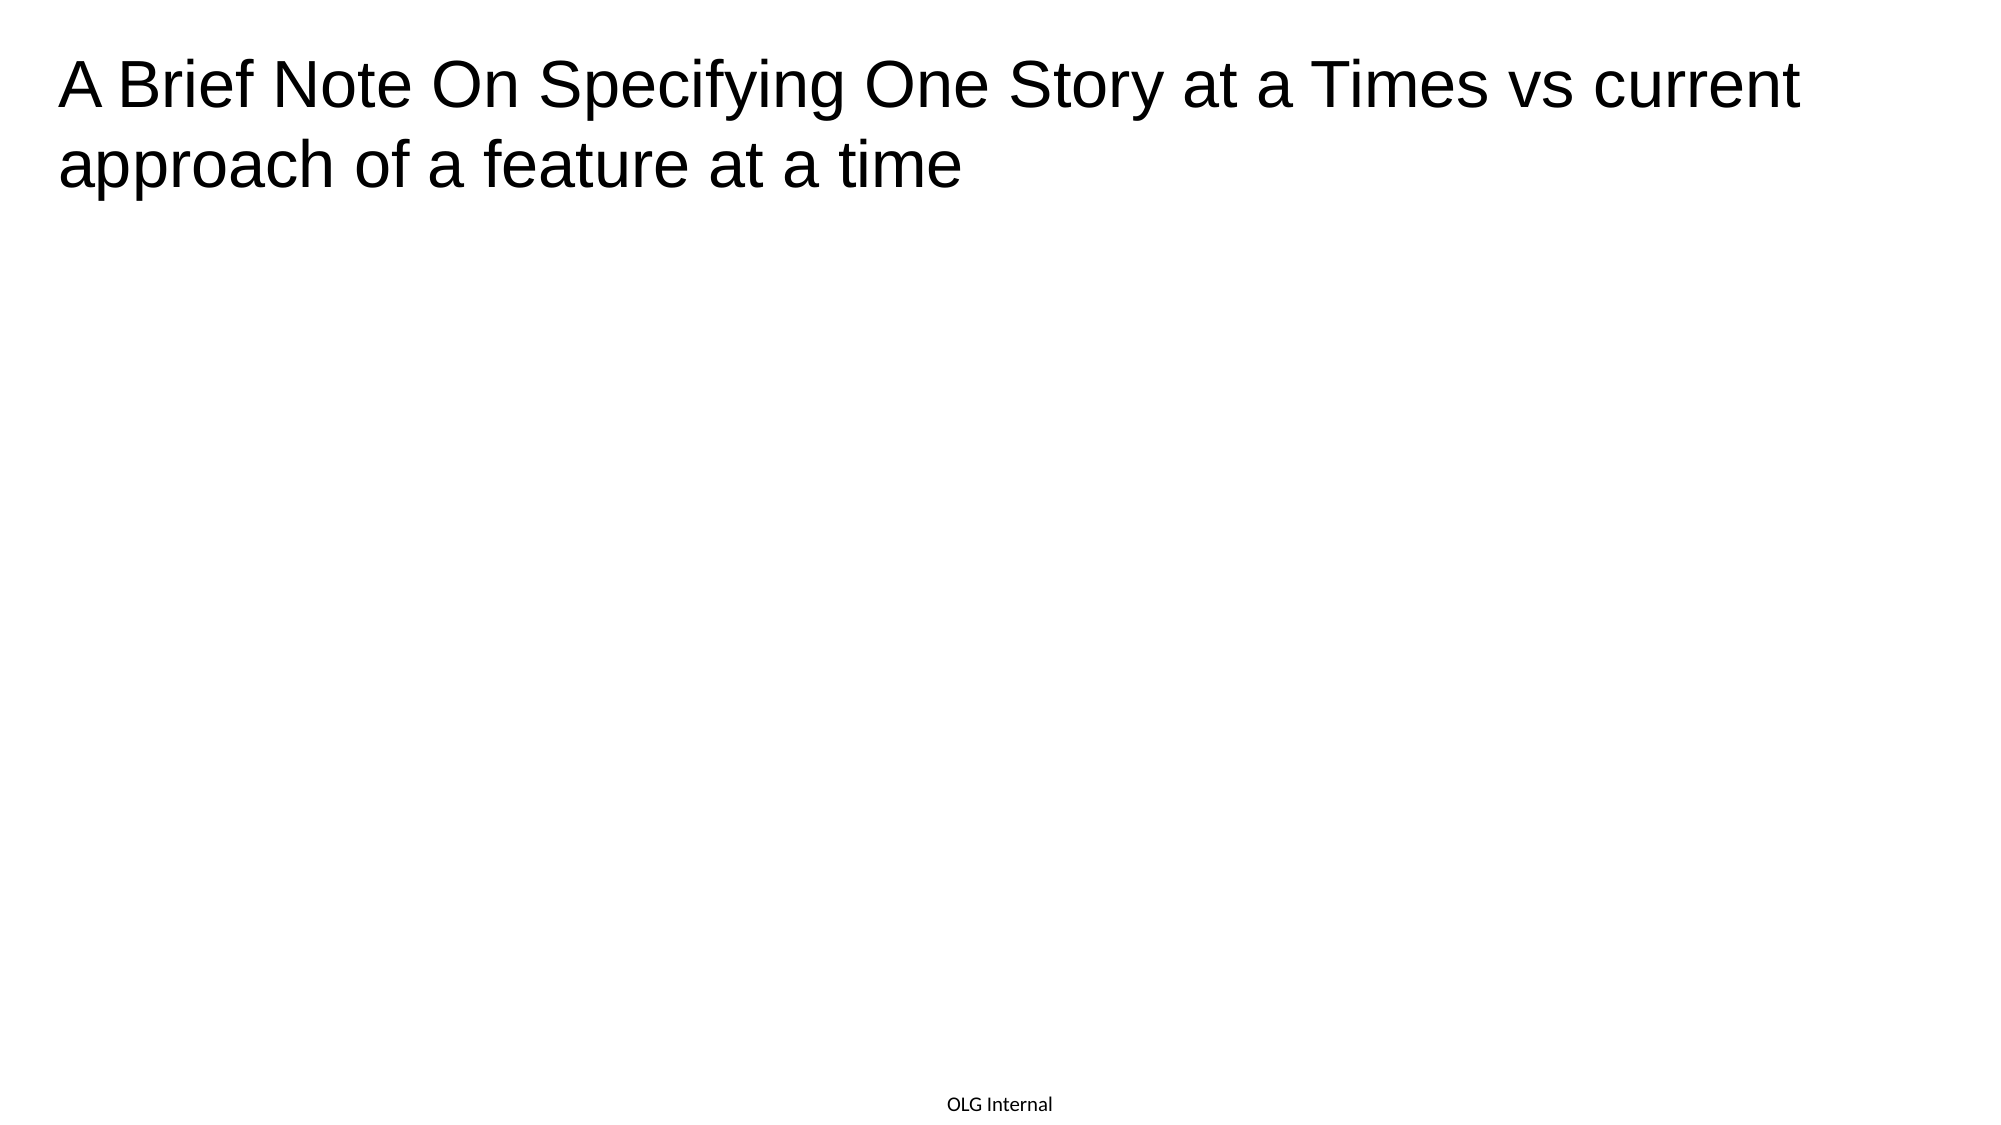

A Brief Note On Specifying One Story at a Times vs current approach of a feature at a time